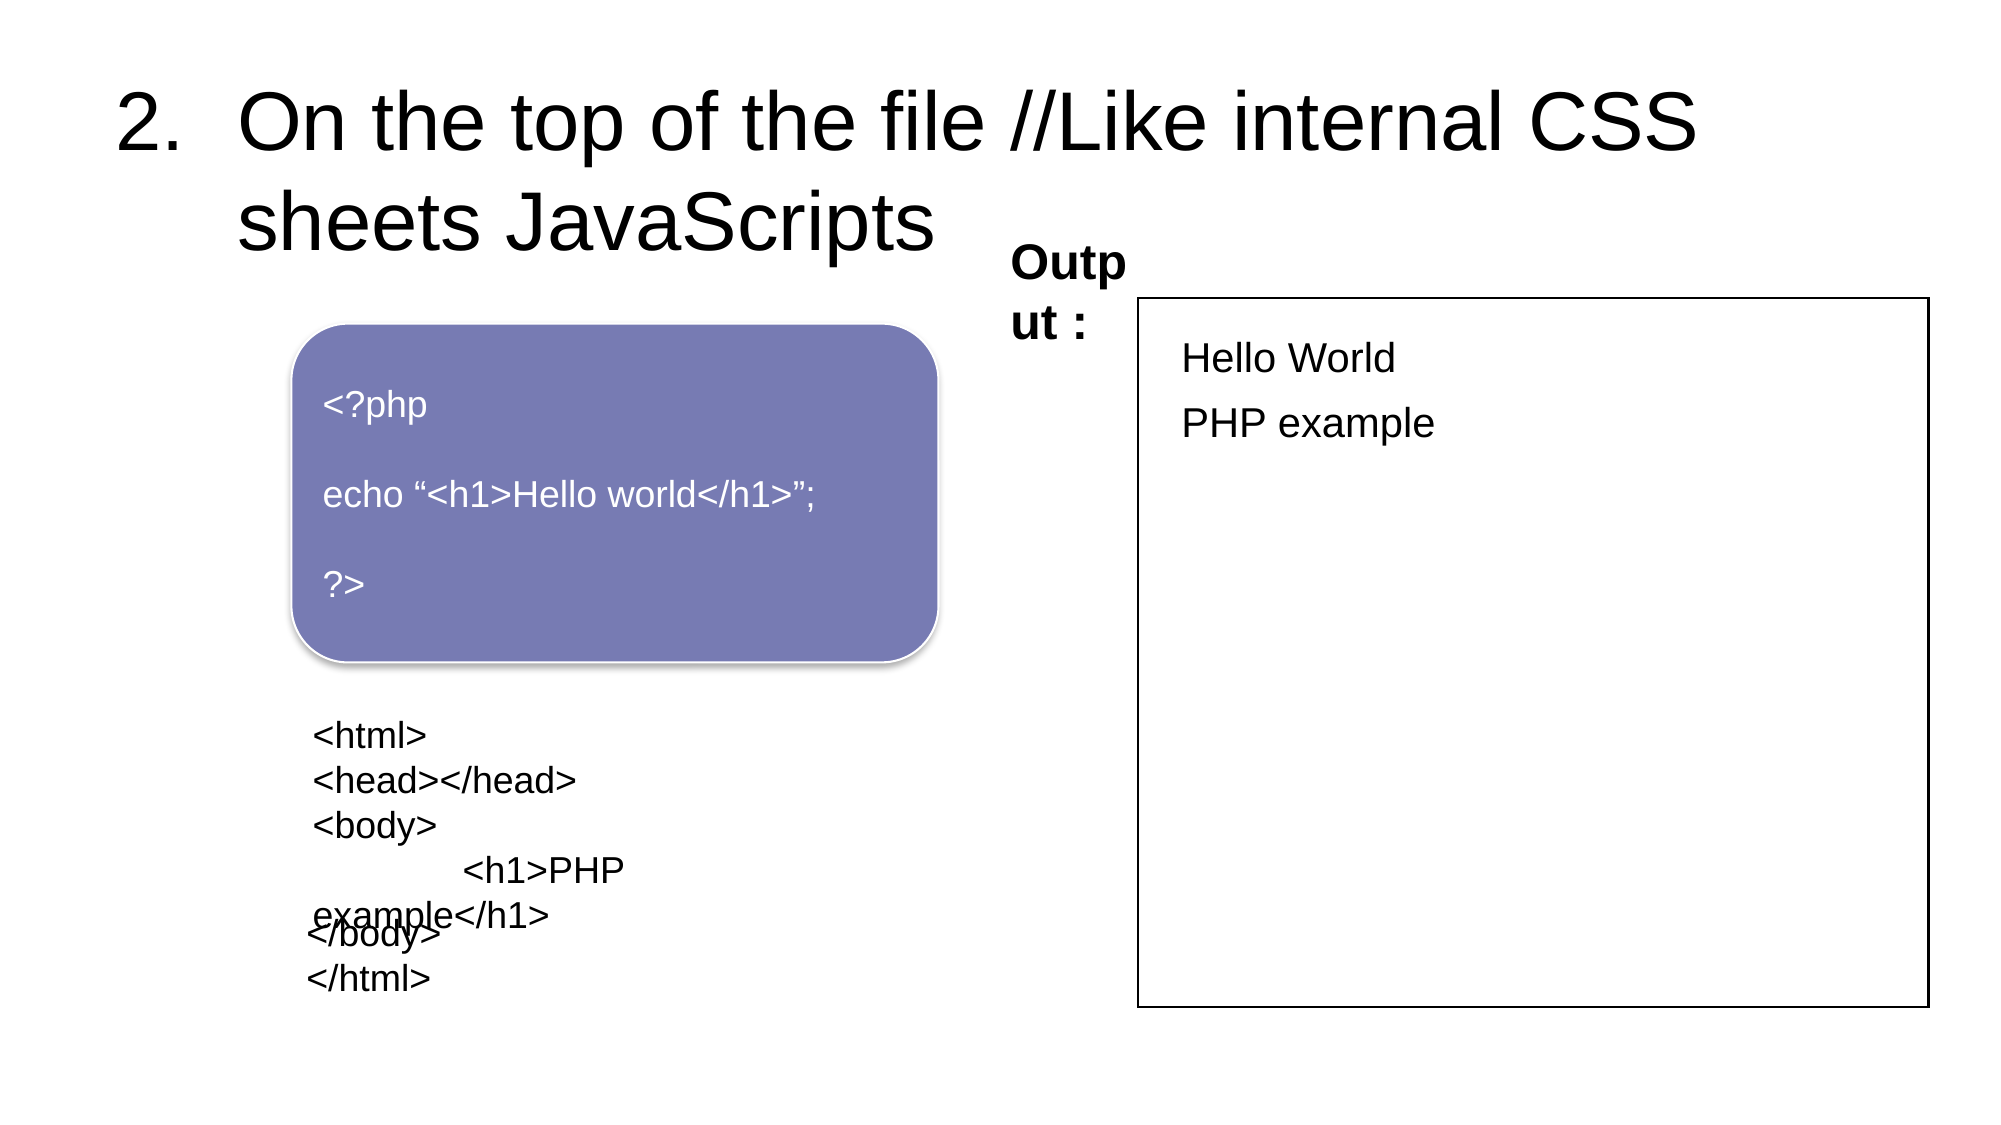

On the top of the file //Like internal CSS  sheets JavaScripts
Output :

<?php

echo “<h1>Hello world</h1>”;

?>
Hello World
PHP example
<html>
<head></head>
<body>
	<h1>PHP example</h1>
</body>
</html>
Create by Madhusha Prasad.